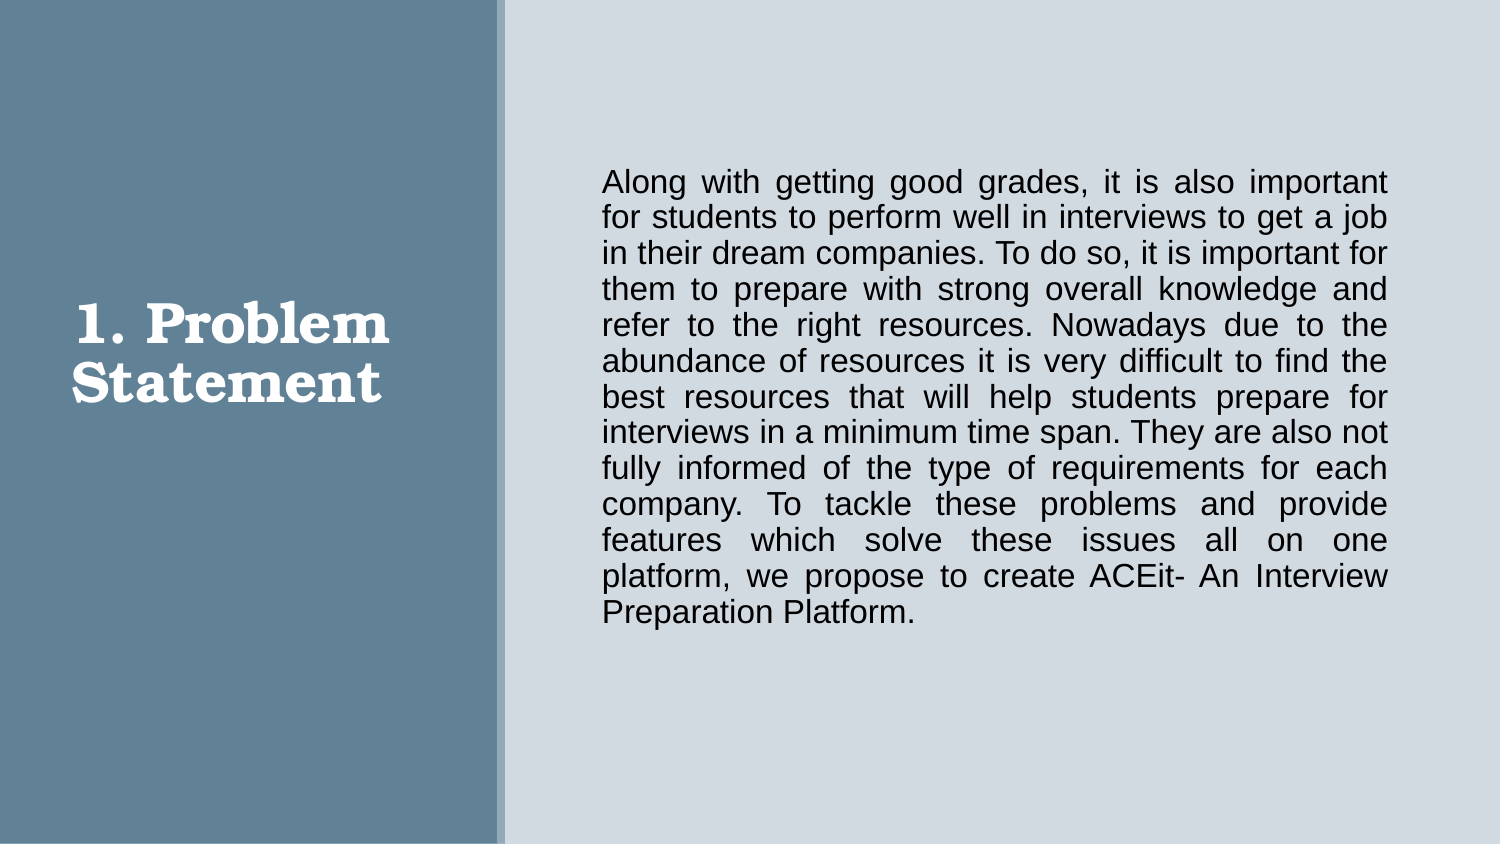

# 1. Problem Statement

Along with getting good grades, it is also important for students to perform well in interviews to get a job in their dream companies. To do so, it is important for them to prepare with strong overall knowledge and refer to the right resources. Nowadays due to the abundance of resources it is very difficult to find the best resources that will help students prepare for interviews in a minimum time span. They are also not fully informed of the type of requirements for each company. To tackle these problems and provide features which solve these issues all on one platform, we propose to create ACEit- An Interview Preparation Platform.